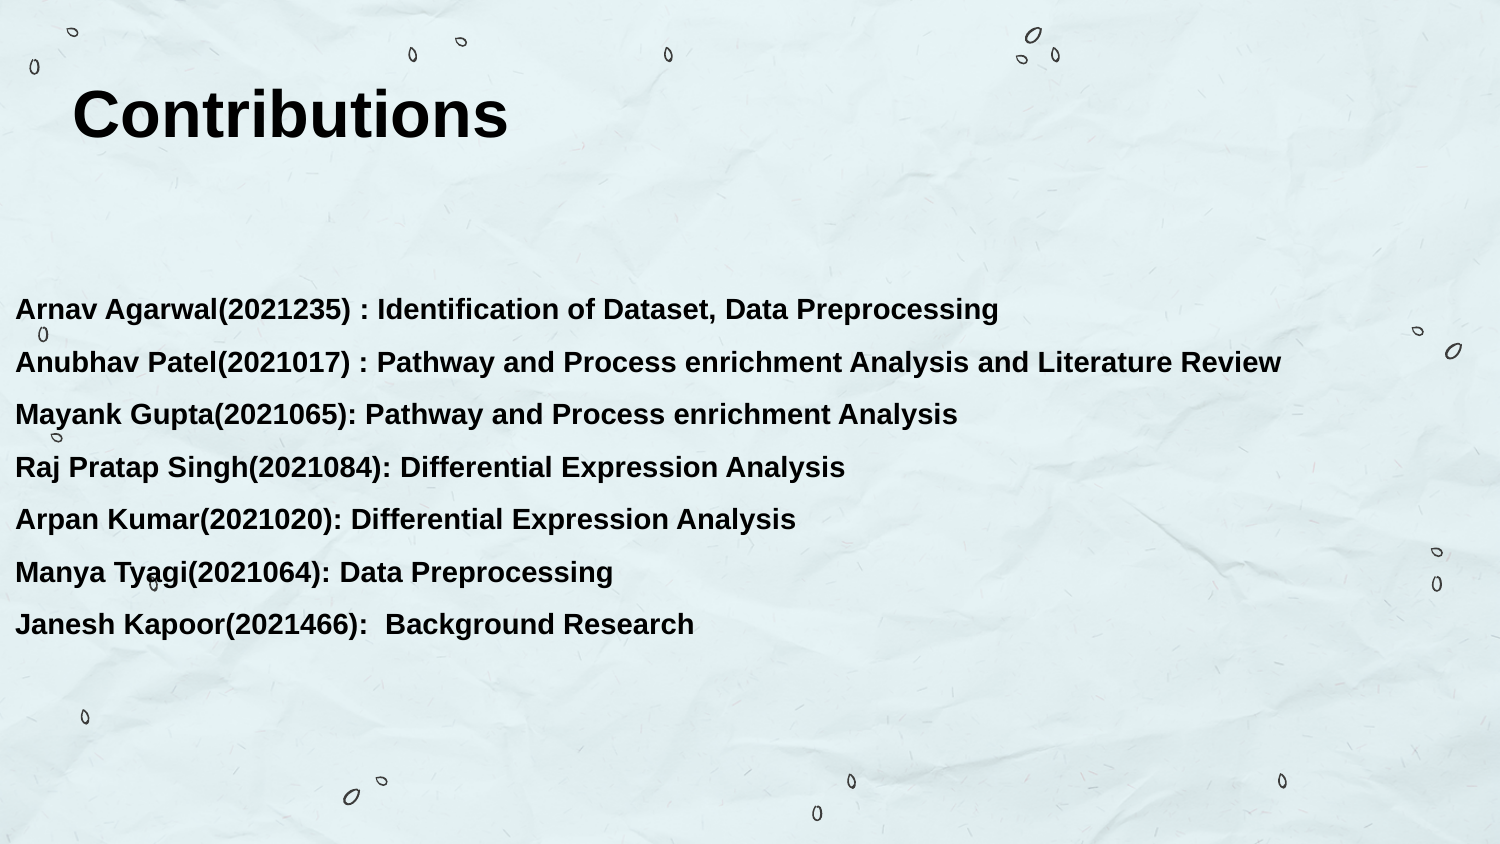

Contributions
Arnav Agarwal(2021235) : Identification of Dataset, Data Preprocessing
Anubhav Patel(2021017) : Pathway and Process enrichment Analysis and Literature Review
Mayank Gupta(2021065): Pathway and Process enrichment Analysis
Raj Pratap Singh(2021084): Differential Expression Analysis
Arpan Kumar(2021020): Differential Expression Analysis
Manya Tyagi(2021064): Data Preprocessing
Janesh Kapoor(2021466):  Background Research